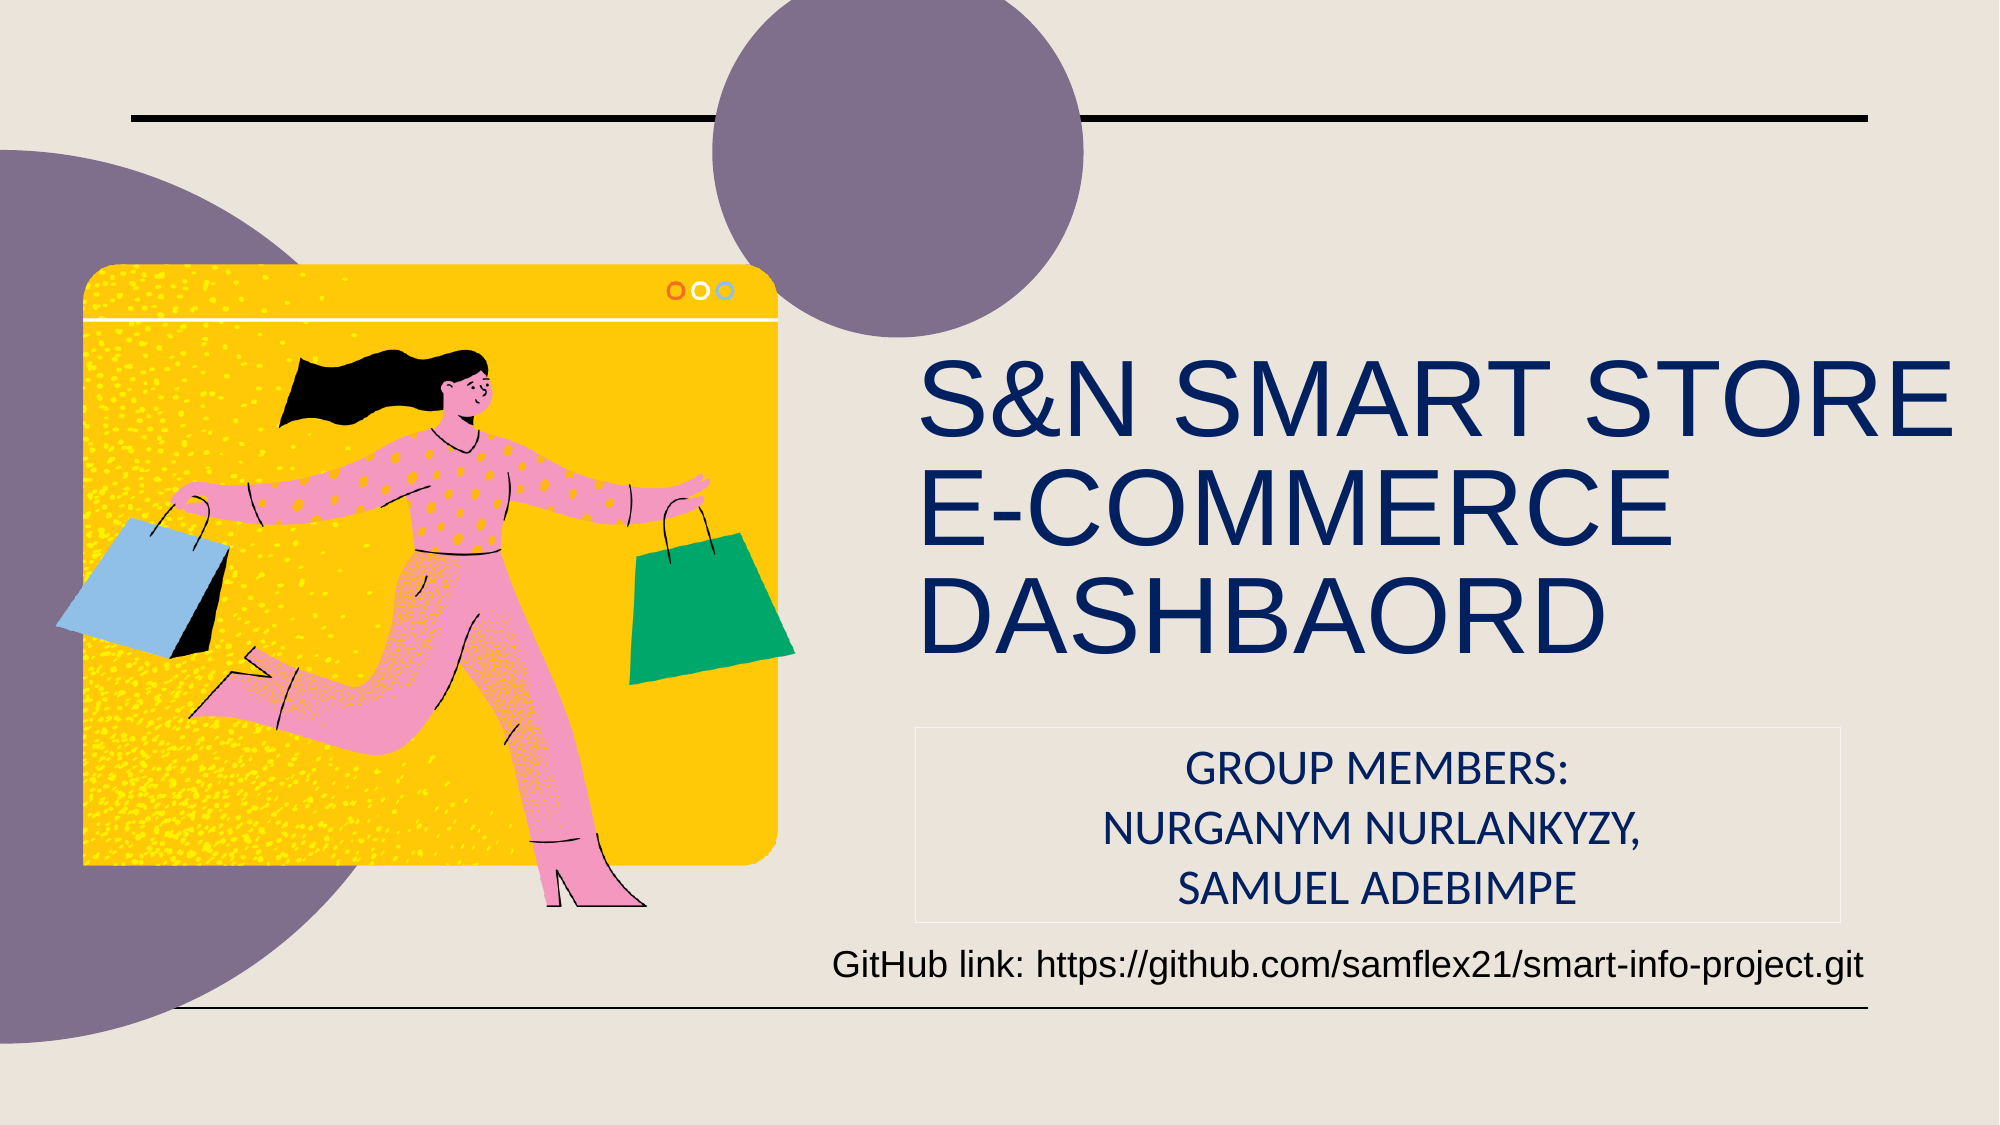

# S&N Smart STORE E-COMMERCE DASHBAORD
Group Members:
Nurganym Nurlankyzy,
Samuel Adebimpe
GitHub link: https://github.com/samflex21/smart-info-project.git